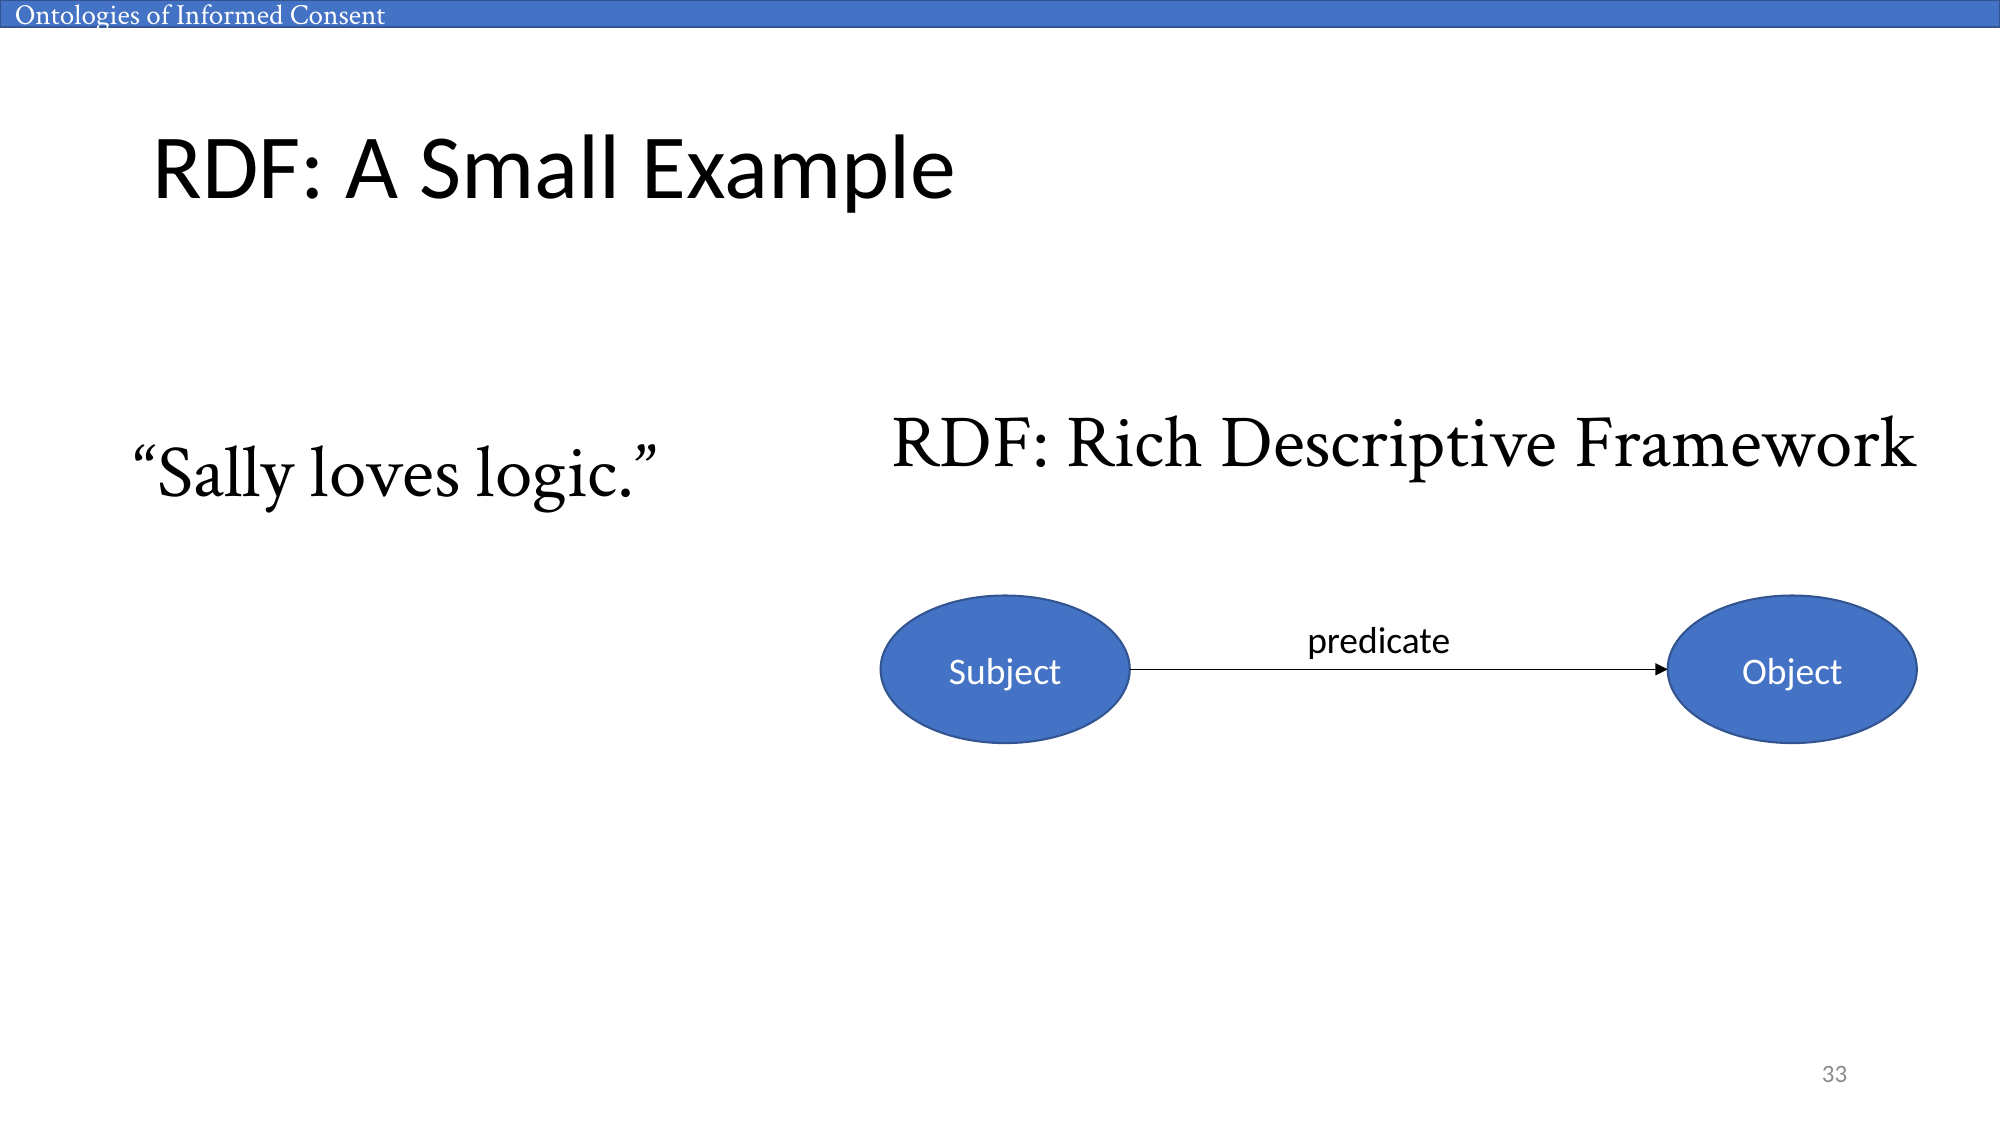

Ontologies of Informed Consent
# RDF: A Small Example
RDF: Rich Descriptive Framework
“Sally loves logic.”
Subject
Object
predicate
33